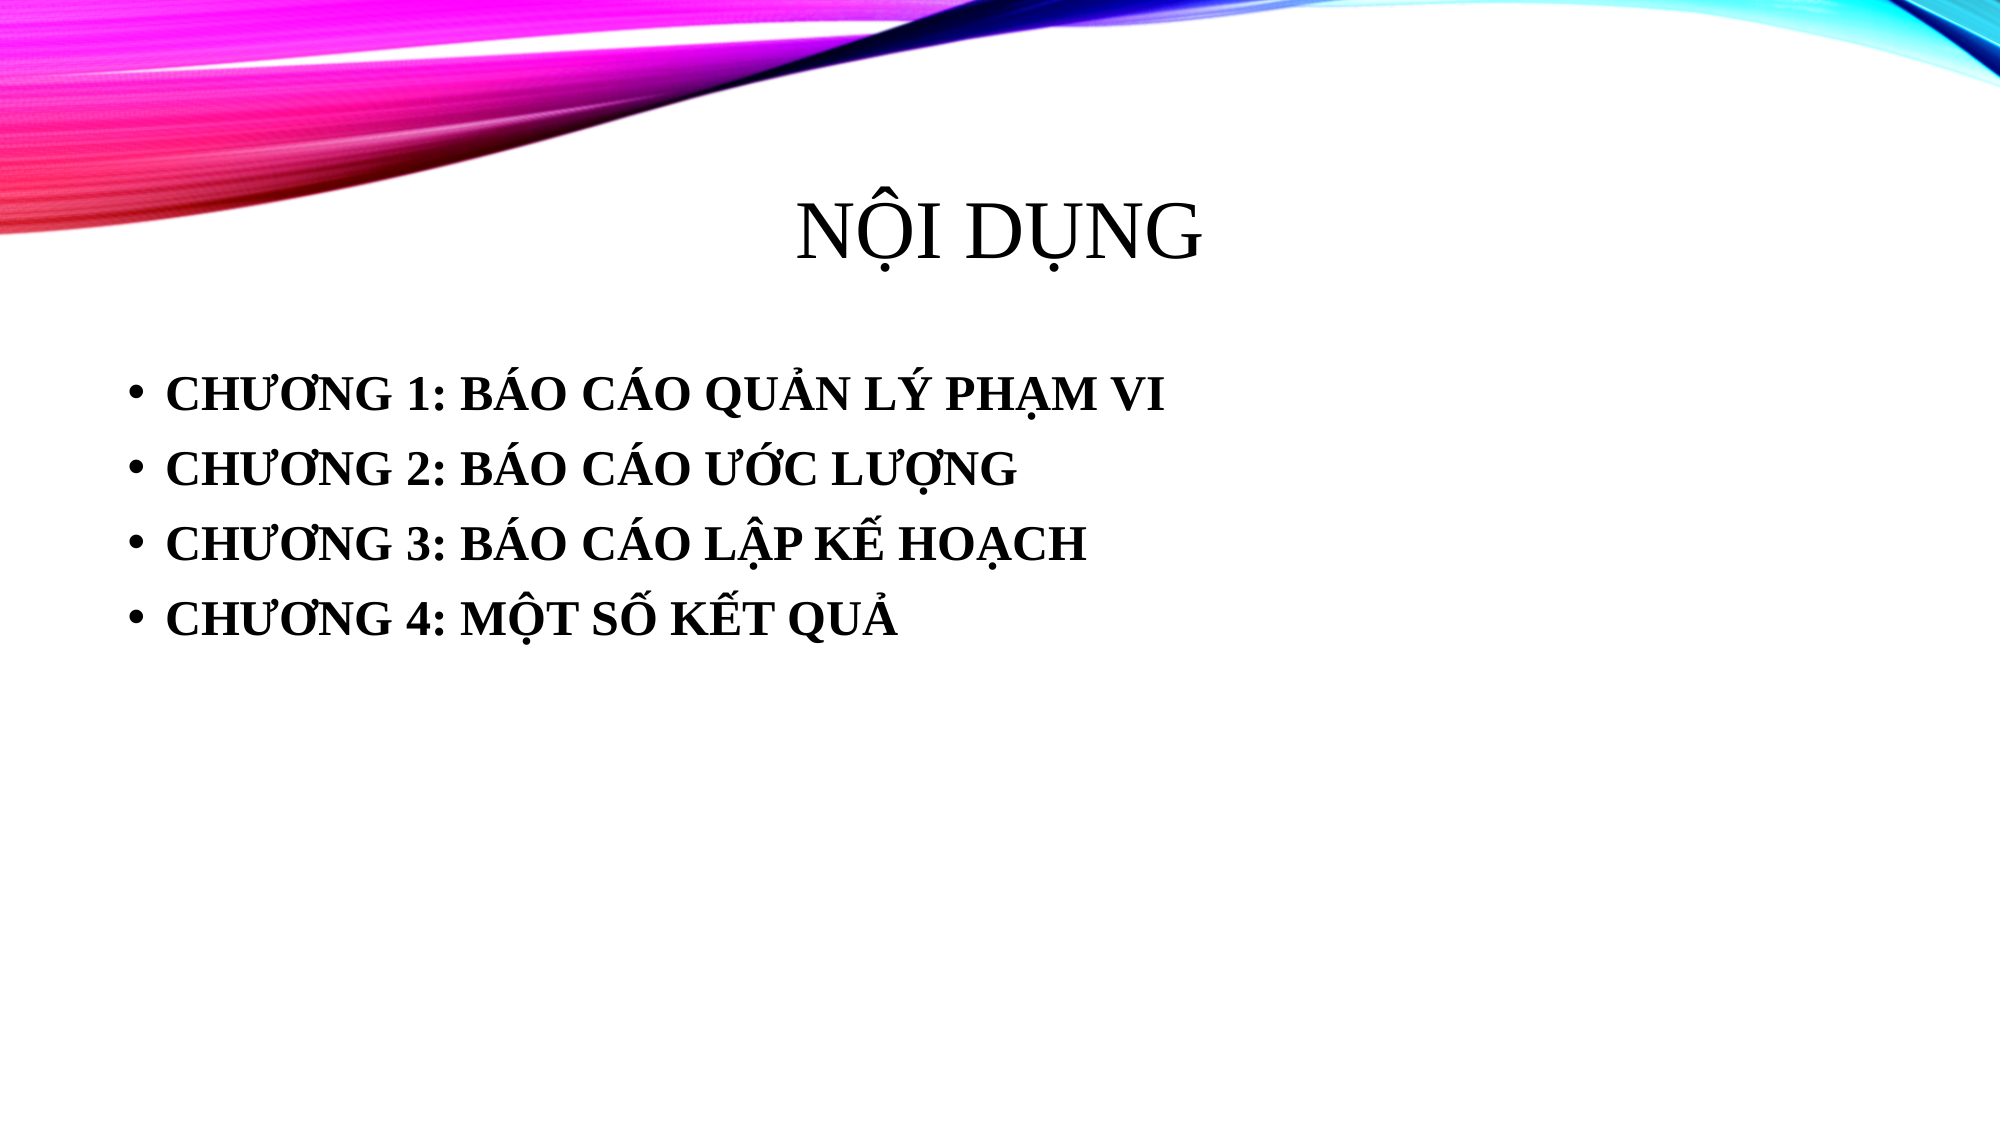

# NỘI DỤNG
CHƯƠNG 1: BÁO CÁO QUẢN LÝ PHẠM VI
CHƯƠNG 2: BÁO CÁO ƯỚC LƯỢNG
CHƯƠNG 3: BÁO CÁO LẬP KẾ HOẠCH
CHƯƠNG 4: MỘT SỐ KẾT QUẢ